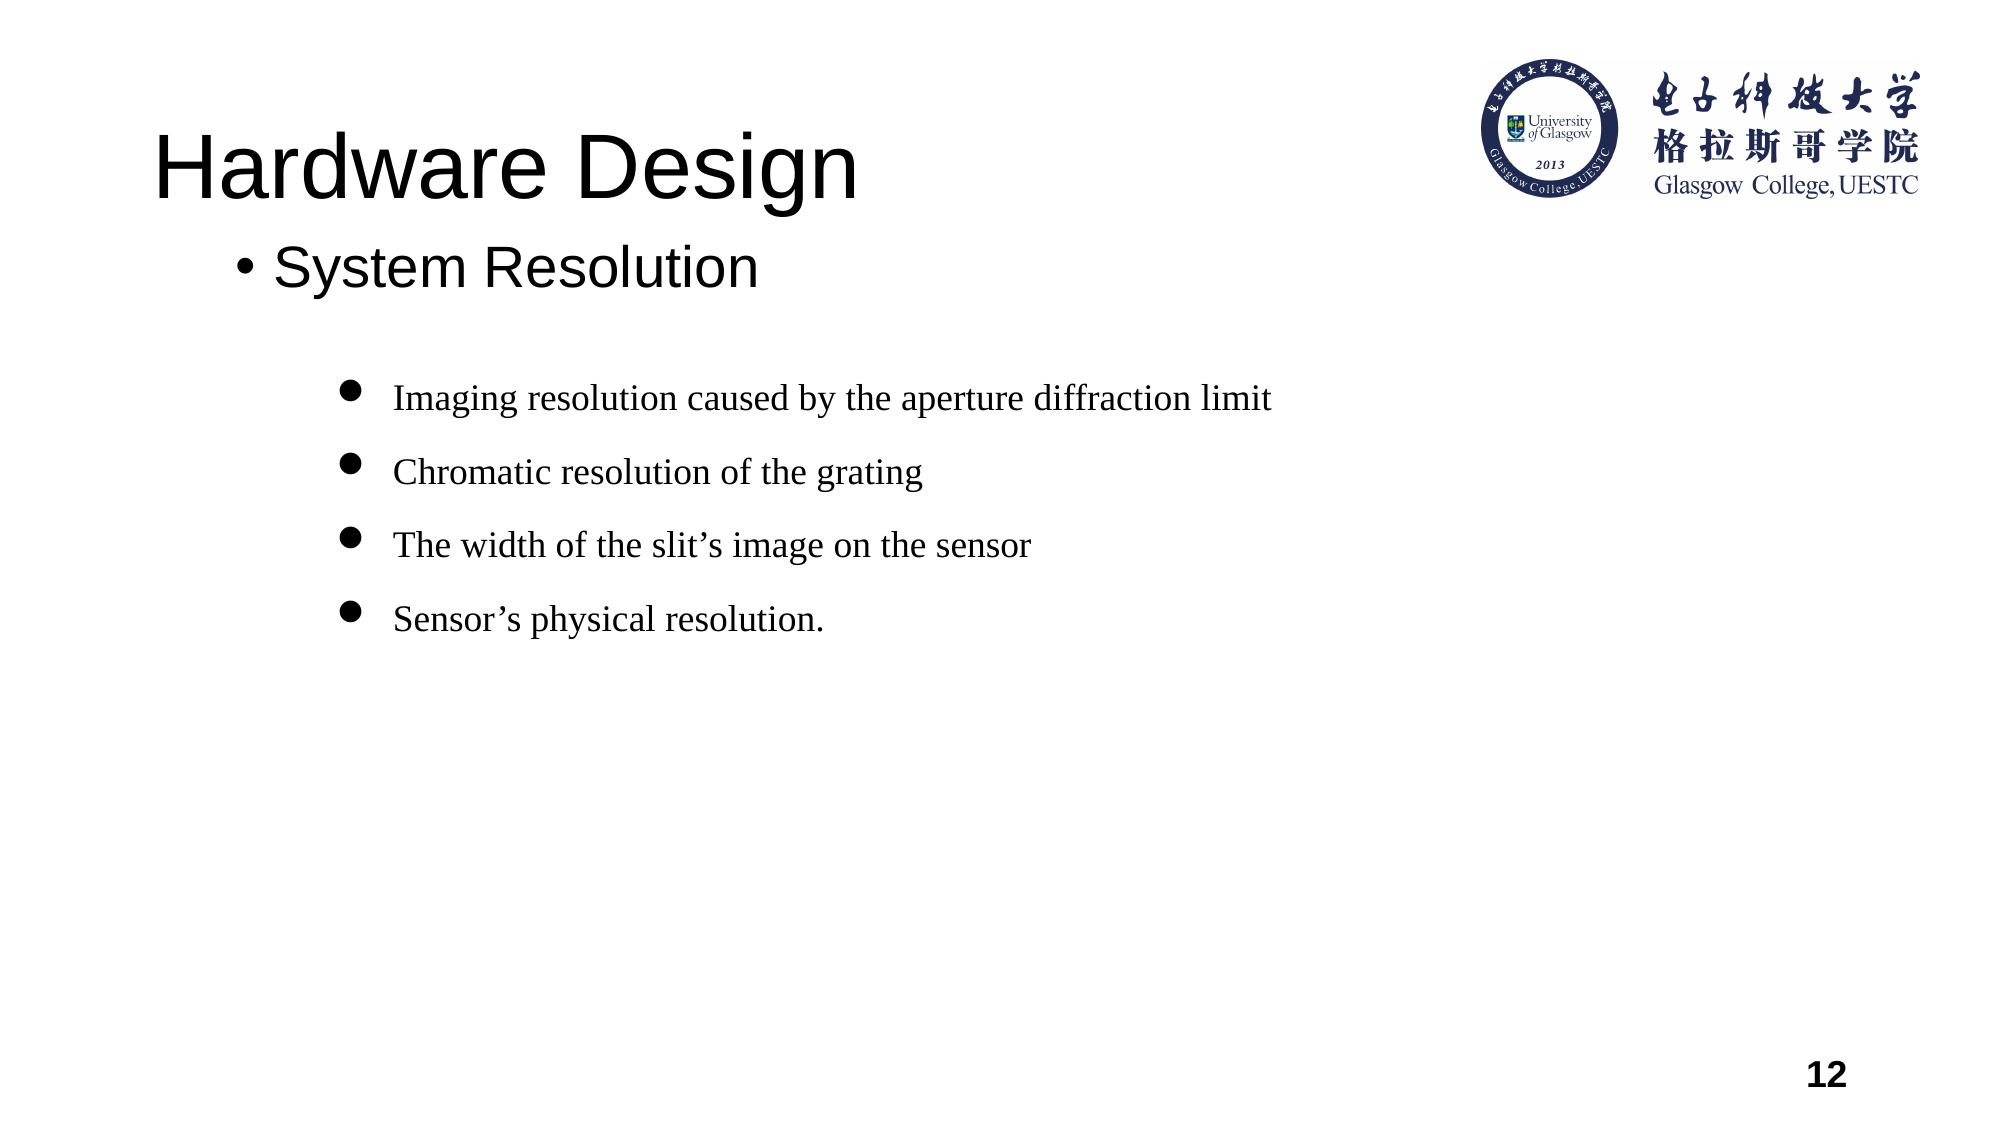

# Hardware Design
System Resolution
Imaging resolution caused by the aperture diffraction limit
Chromatic resolution of the grating
The width of the slit’s image on the sensor
Sensor’s physical resolution.

12